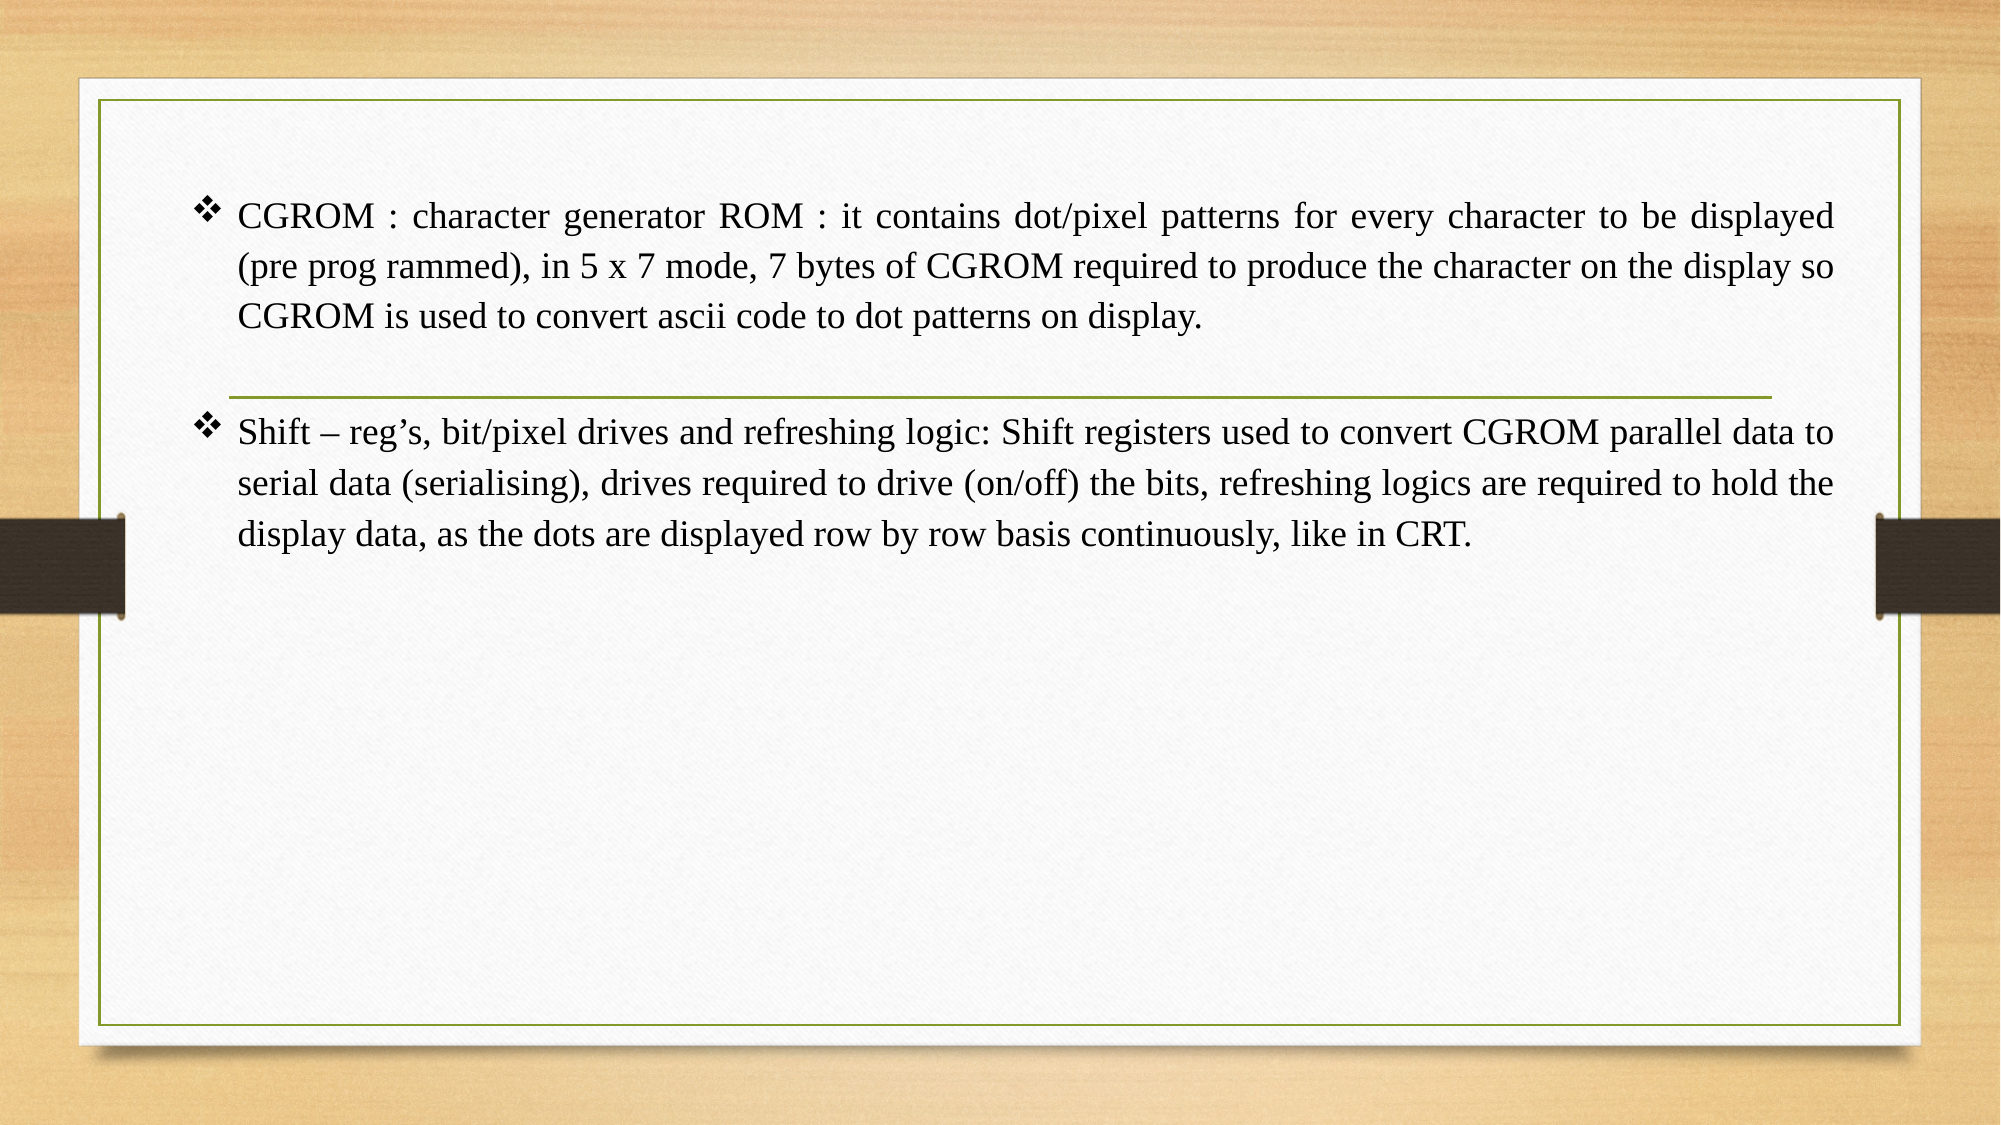

CGROM : character generator ROM : it contains dot/pixel patterns for every character to be displayed (pre prog rammed), in 5 x 7 mode, 7 bytes of CGROM required to produce the character on the display so CGROM is used to convert ascii code to dot patterns on display.

Shift – reg’s, bit/pixel drives and refreshing logic: Shift registers used to convert CGROM parallel data to serial data (serialising), drives required to drive (on/off) the bits, refreshing logics are required to hold the display data, as the dots are displayed row by row basis continuously, like in CRT.